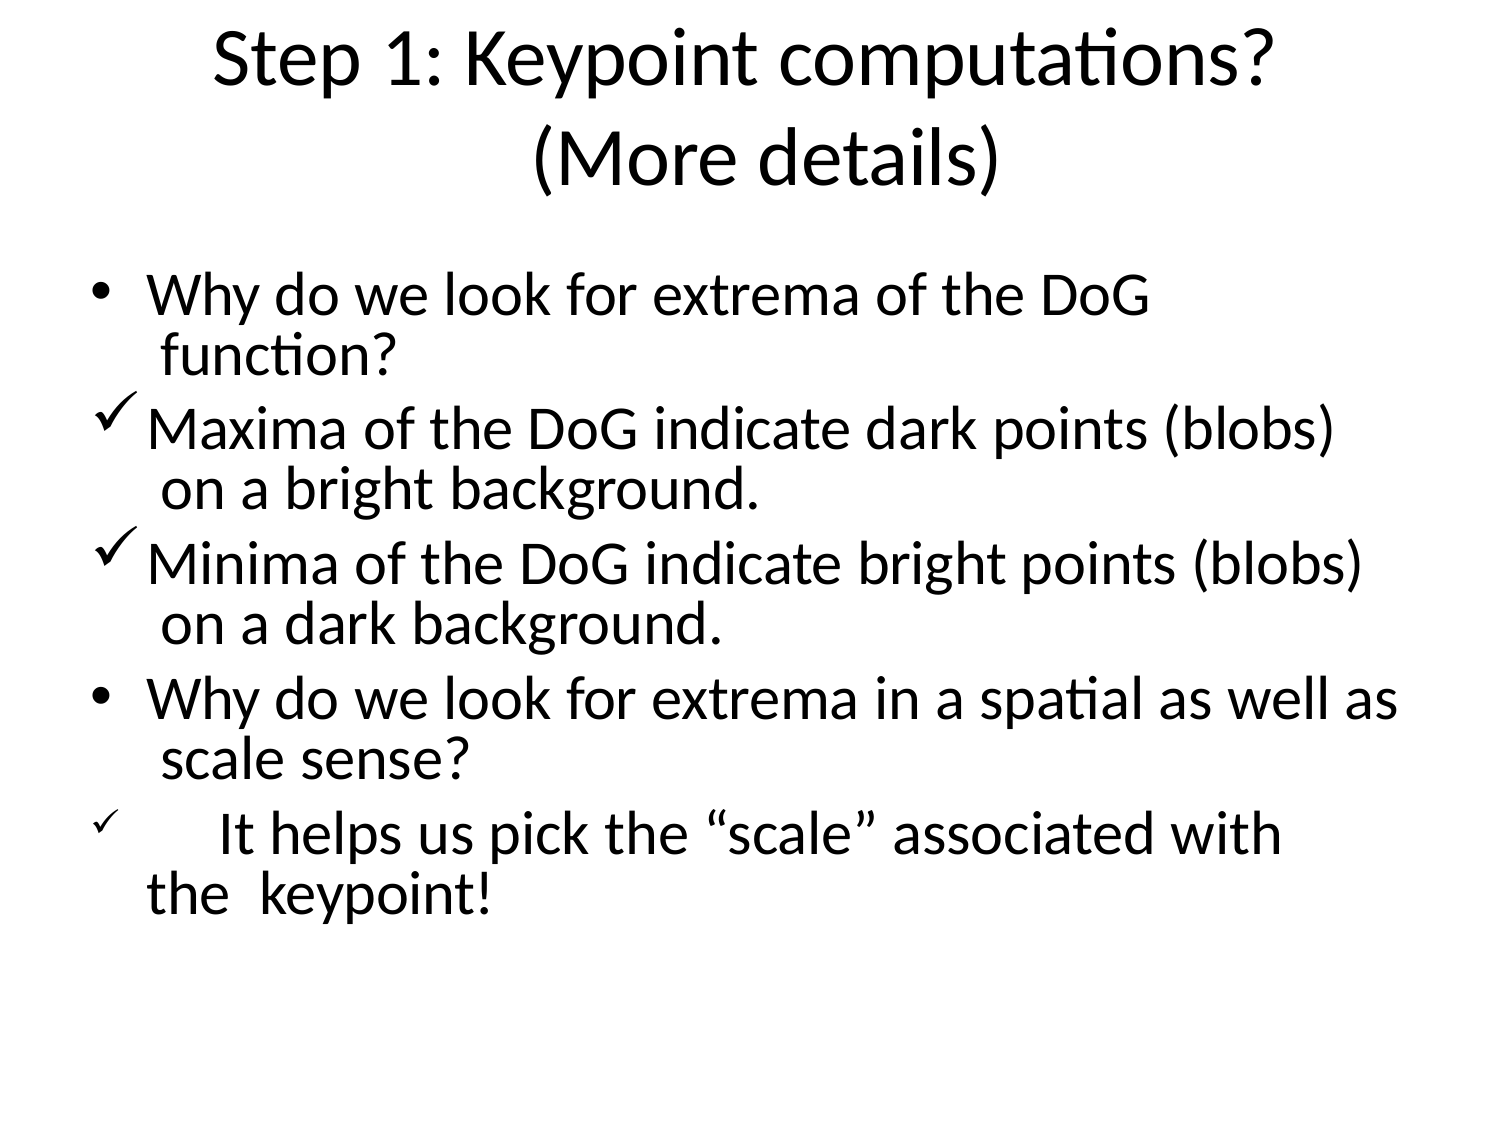

# Step 1: Keypoint computations?  (More details)
Why do we look for extrema of the DoG  function?
Maxima of the DoG indicate dark points (blobs)  on a bright background.
Minima of the DoG indicate bright points (blobs)  on a dark background.
Why do we look for extrema in a spatial as well as  scale sense?
	It helps us pick the “scale” associated with the  keypoint!